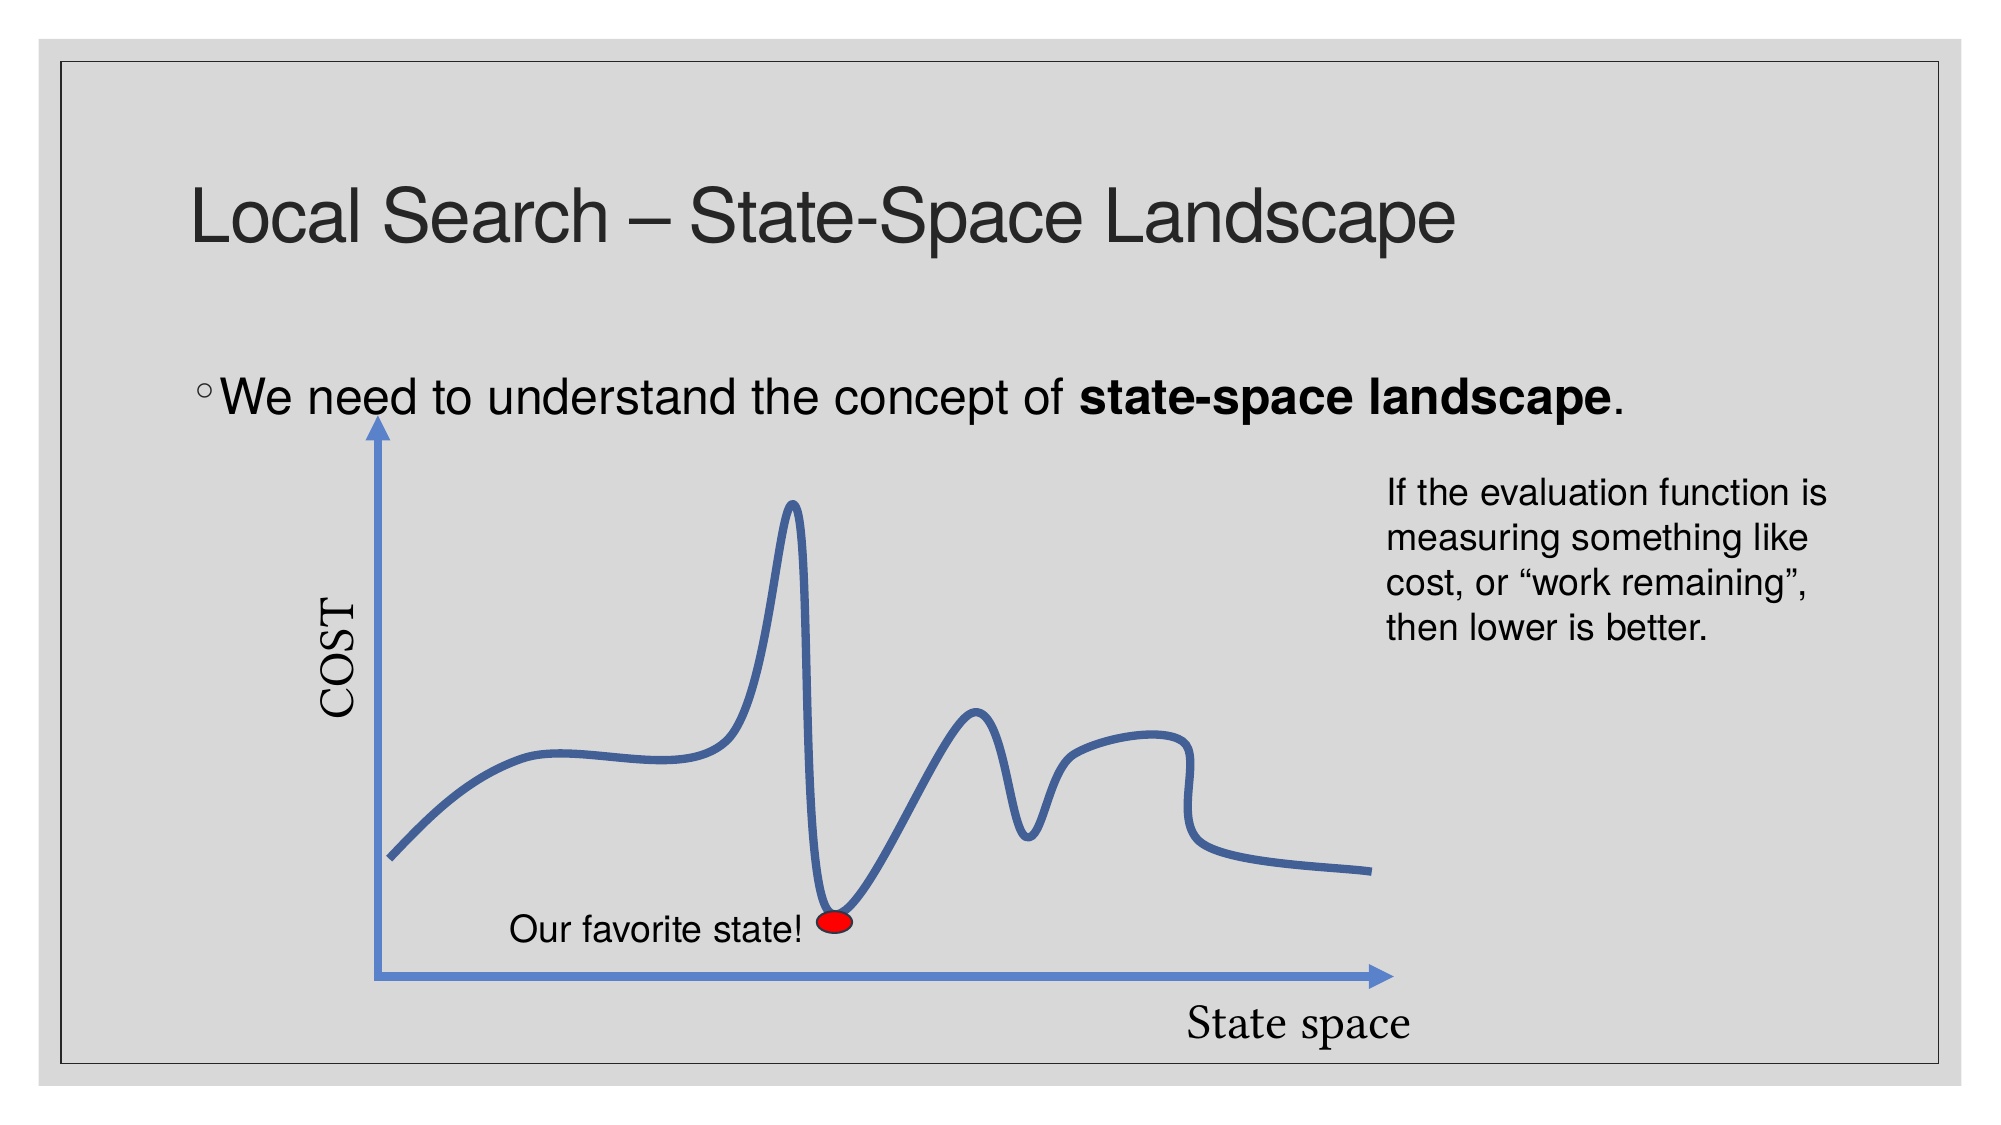

# Local Search – State-Space Landscape
We need to understand the concept of state-space landscape.

If the evaluation function is measuring something like cost, or “work remaining”, then lower is better.

COST
Our favorite state!

State space